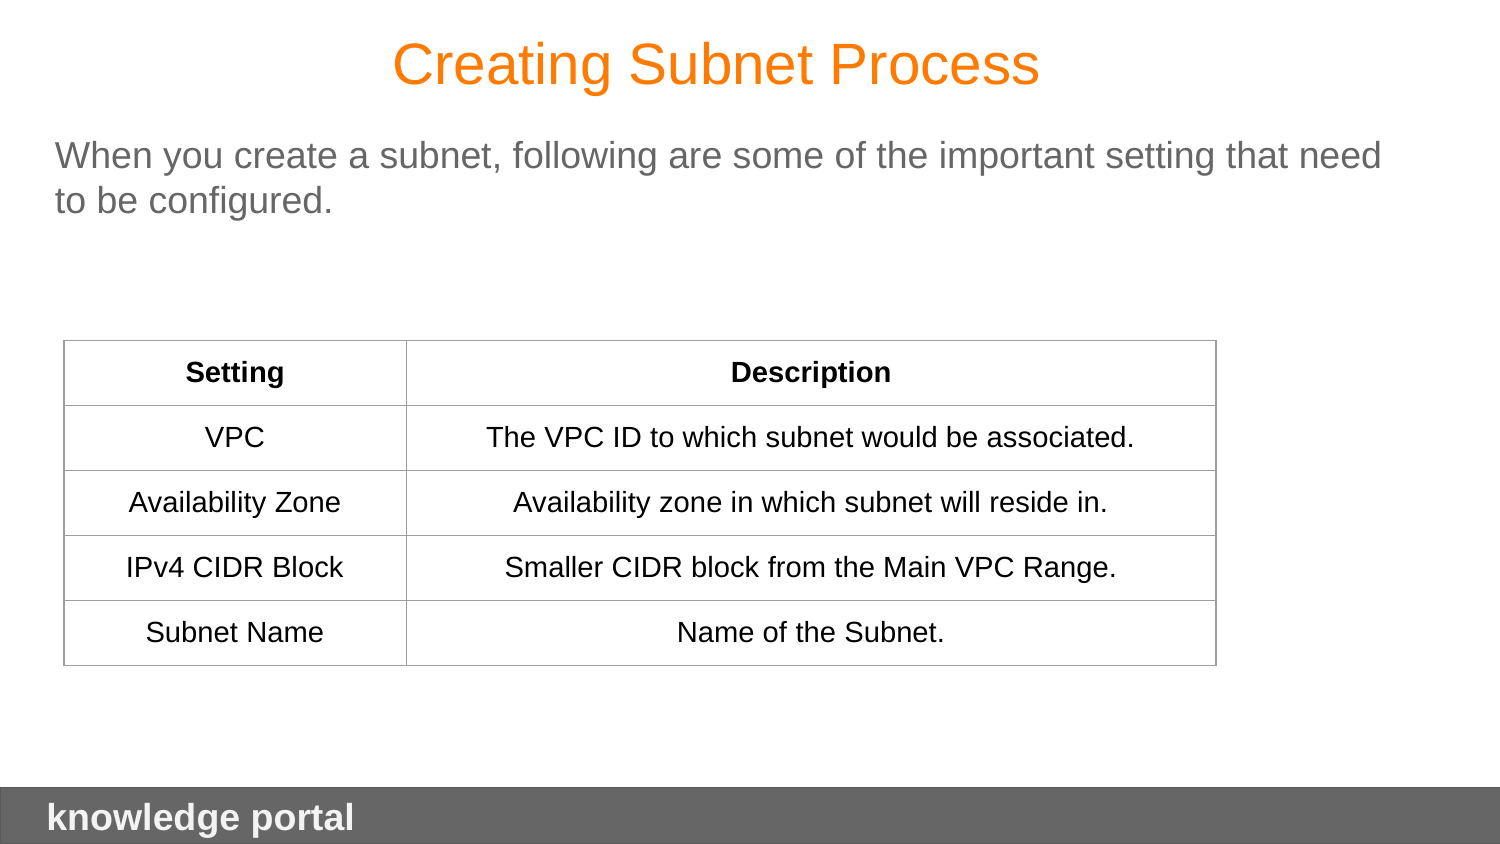

Creating Subnet Process
When you create a subnet, following are some of the important setting that need to be configured.

| Setting | Description |
| --- | --- |
| VPC | The VPC ID to which subnet would be associated. |
| Availability Zone | Availability zone in which subnet will reside in. |
| IPv4 CIDR Block | Smaller CIDR block from the Main VPC Range. |
| Subnet Name | Name of the Subnet. |
   knowledge portal